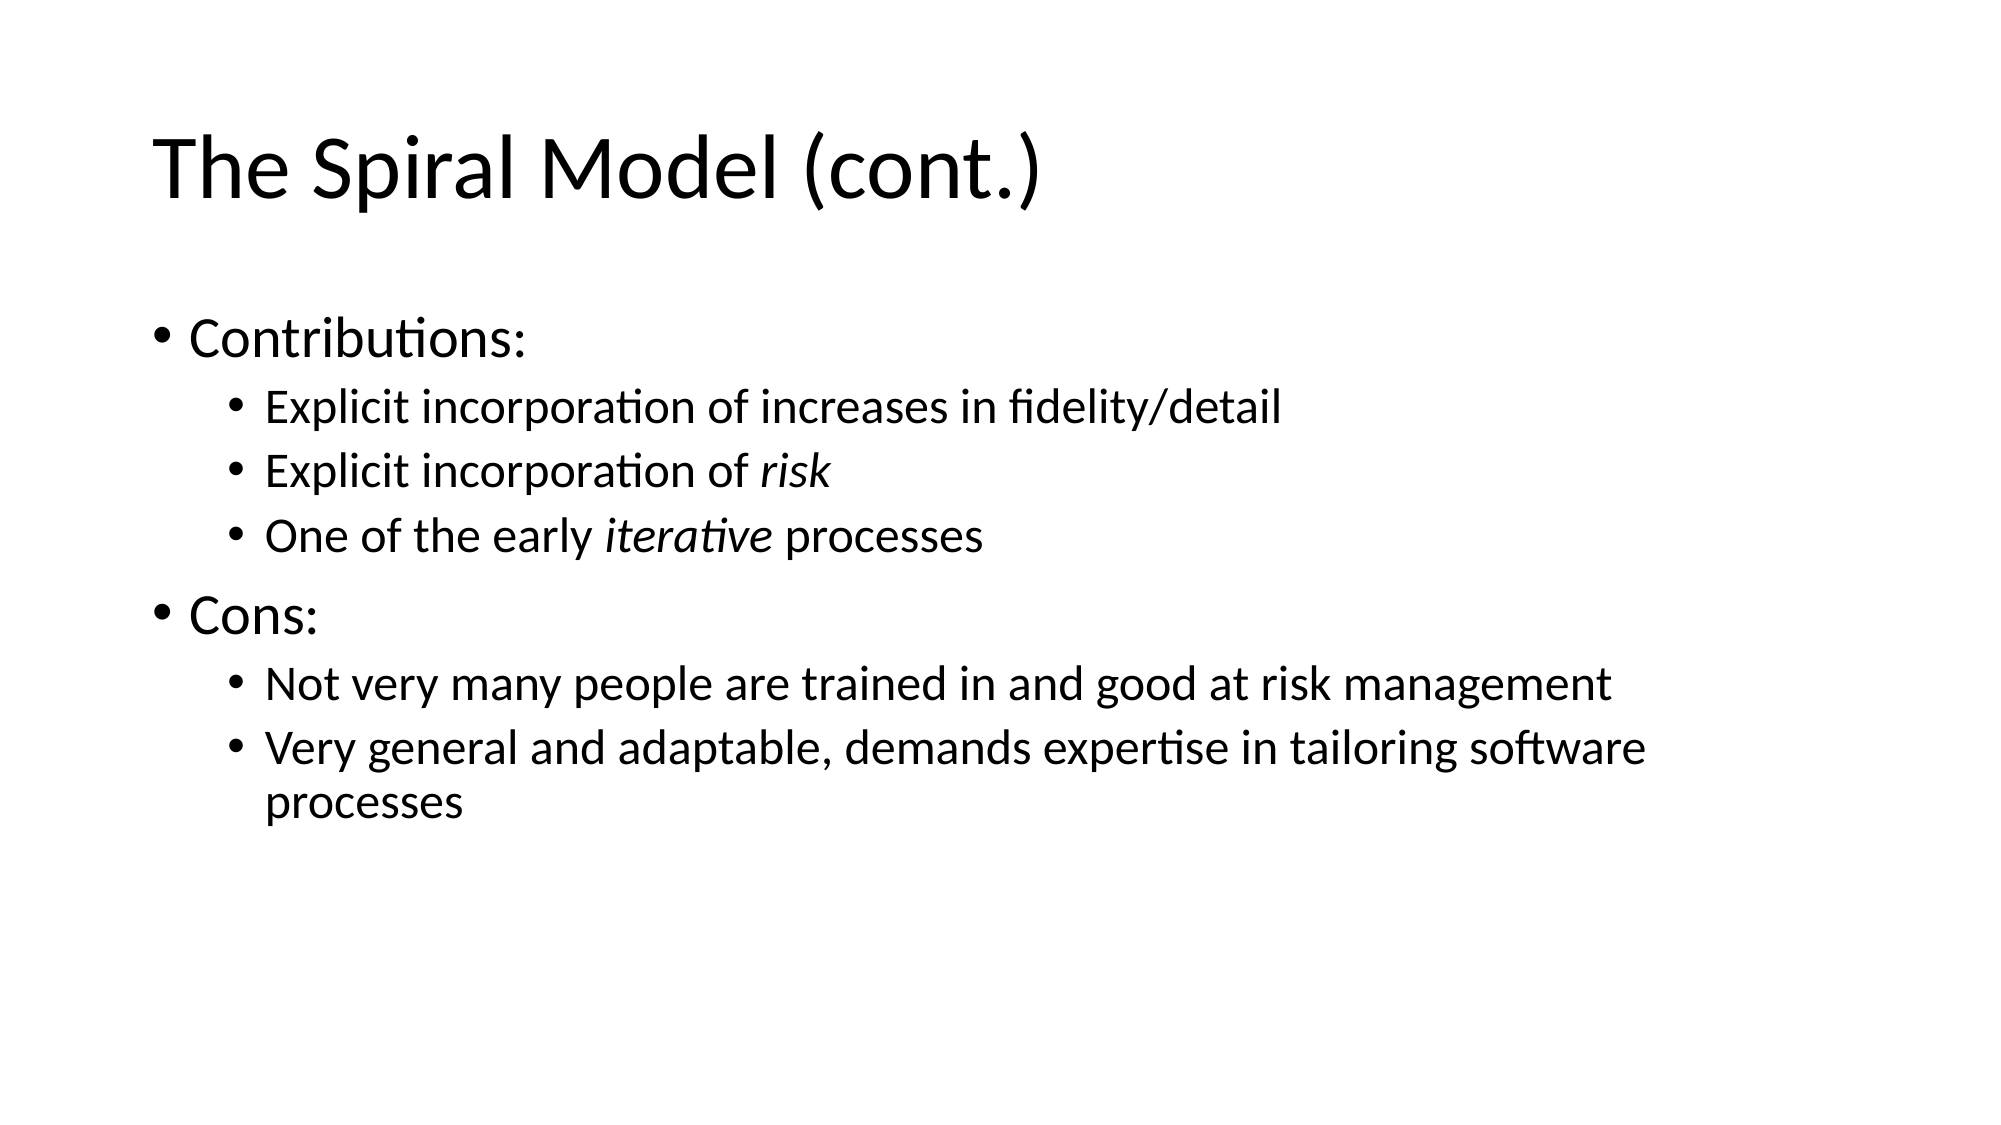

# The Spiral Model (cont.)
Contributions:
Explicit incorporation of increases in fidelity/detail
Explicit incorporation of risk
One of the early iterative processes
Cons:
Not very many people are trained in and good at risk management
Very general and adaptable, demands expertise in tailoring software processes